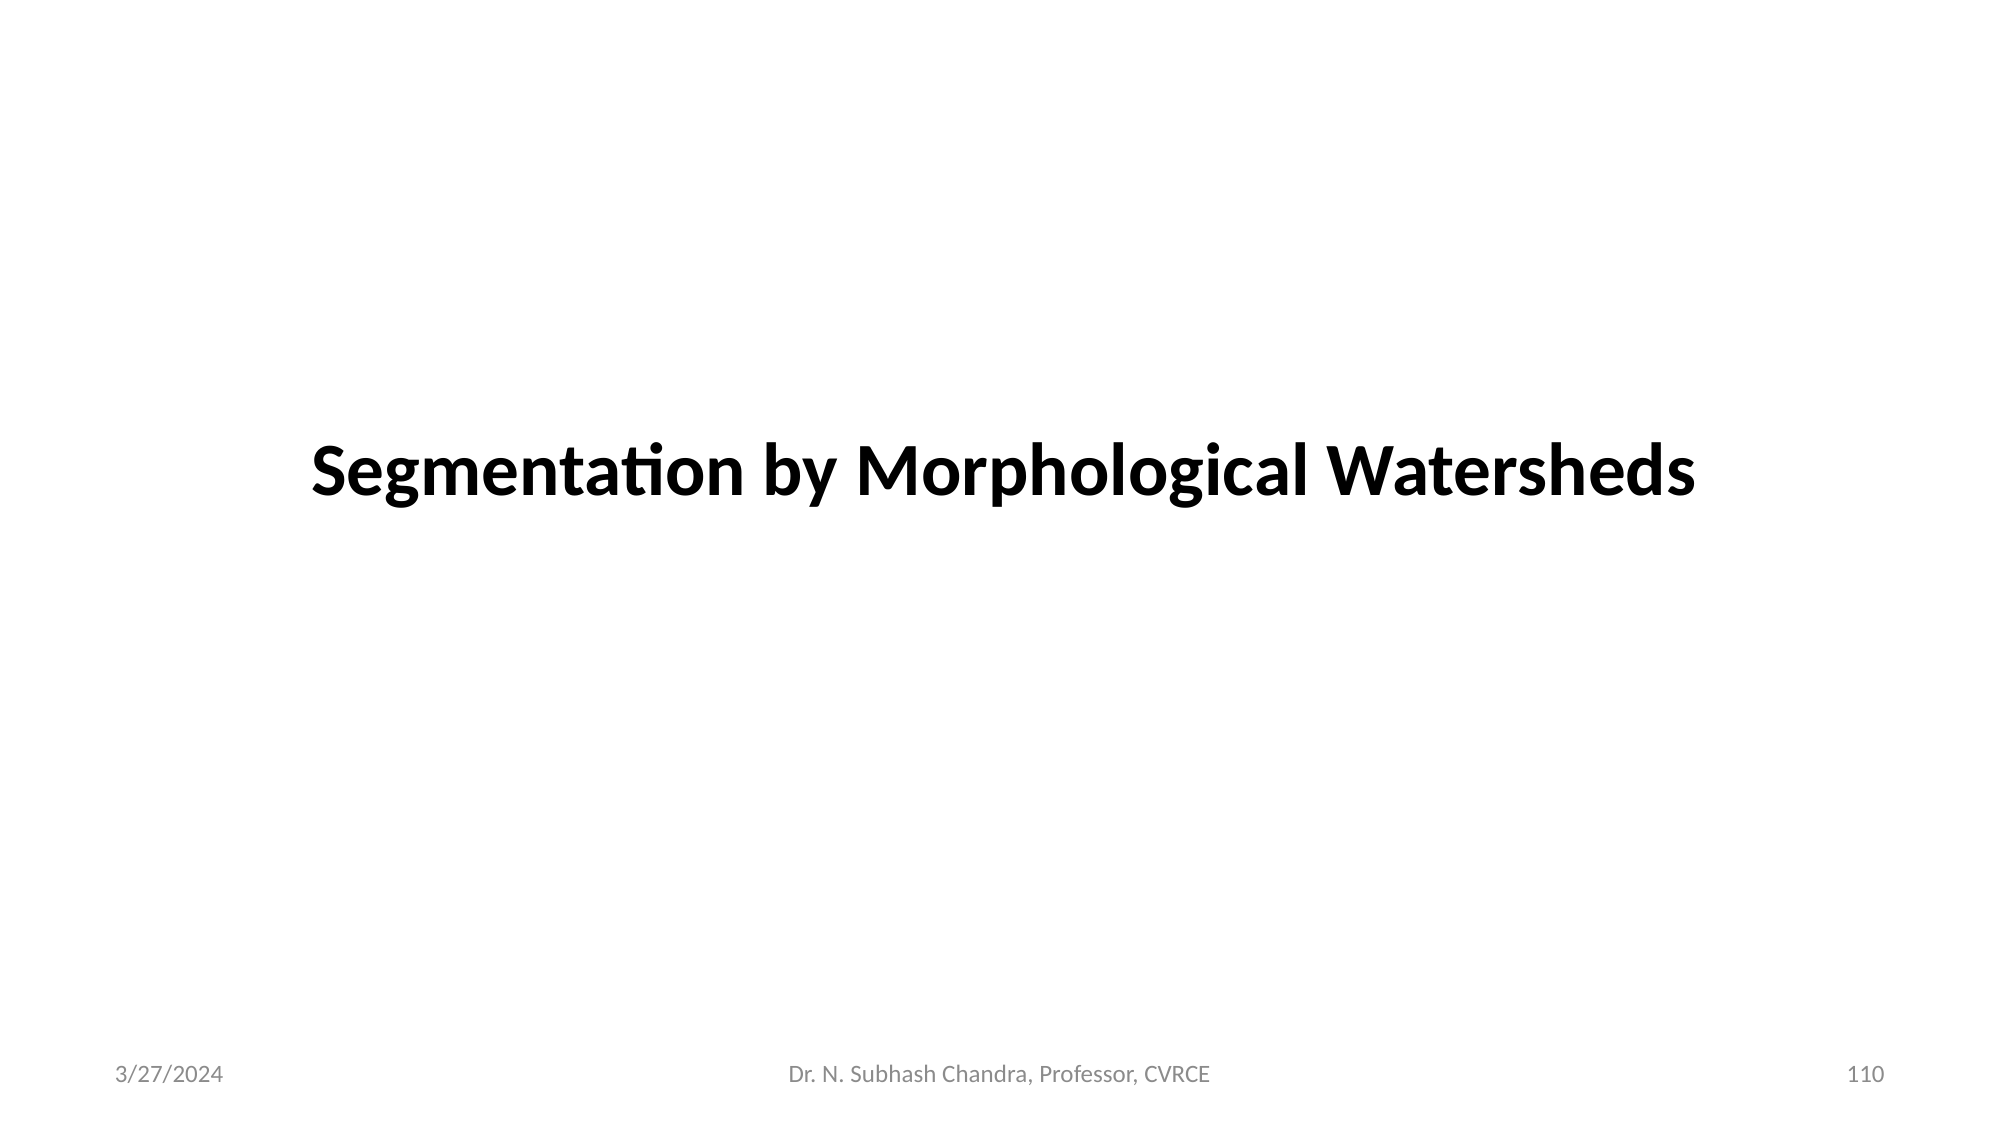

Segmentation by Morphological Watersheds
3/27/2024
Dr. N. Subhash Chandra, Professor, CVRCE
110